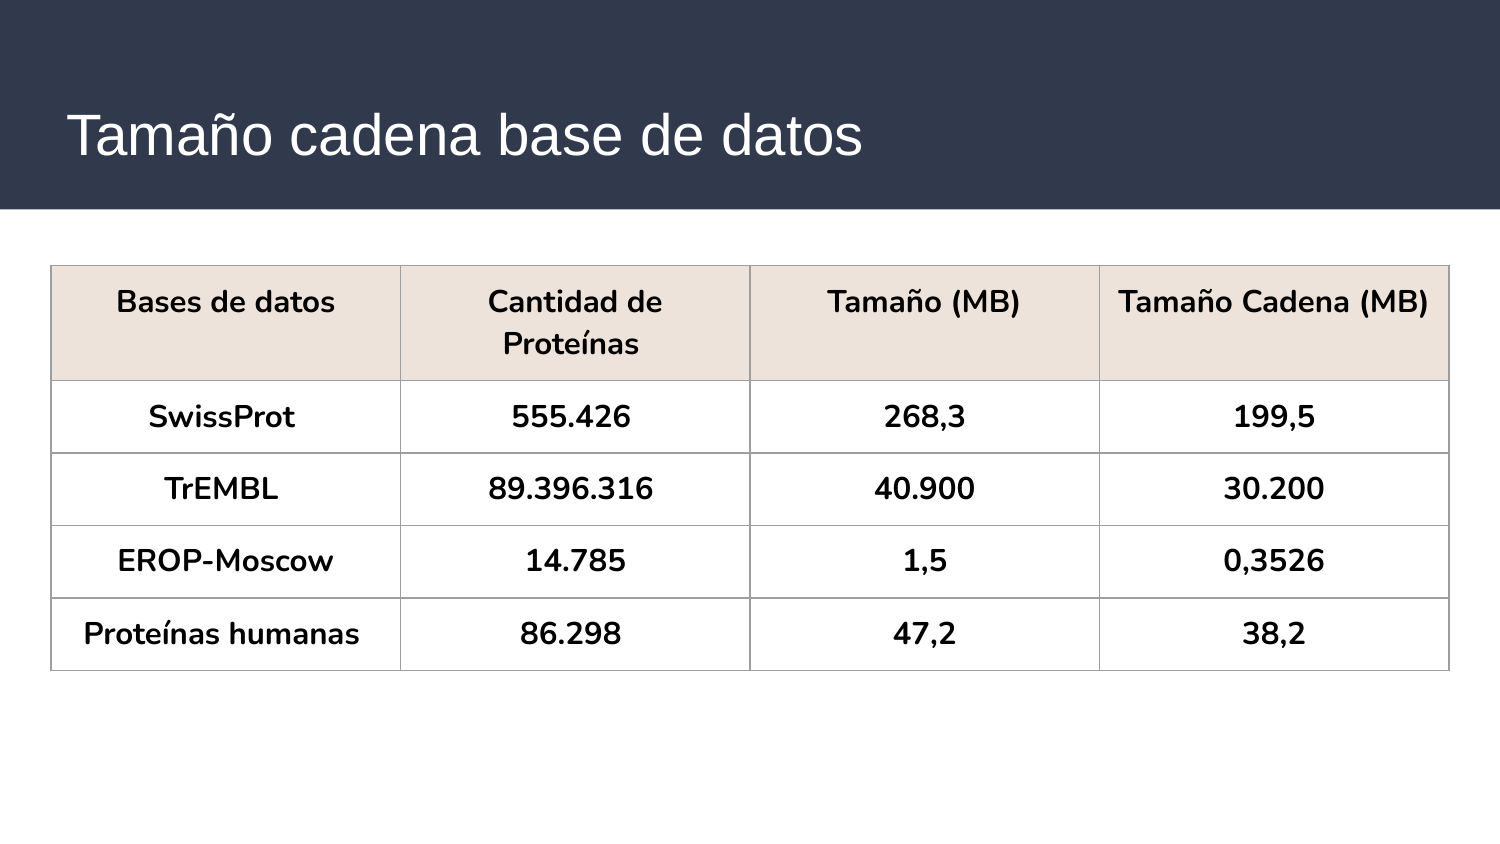

# Tamaño cadena base de datos

| Bases de datos | Cantidad de Proteı́nas | Tamaño (MB) | Tamaño Cadena (MB) |
| --- | --- | --- | --- |
| SwissProt | 555.426 | 268,3 | 199,5 |
| TrEMBL | 89.396.316 | 40.900 | 30.200 |
| EROP-Moscow | 14.785 | 1,5 | 0,3526 |
| Proteı́nas humanas | 86.298 | 47,2 | 38,2 |